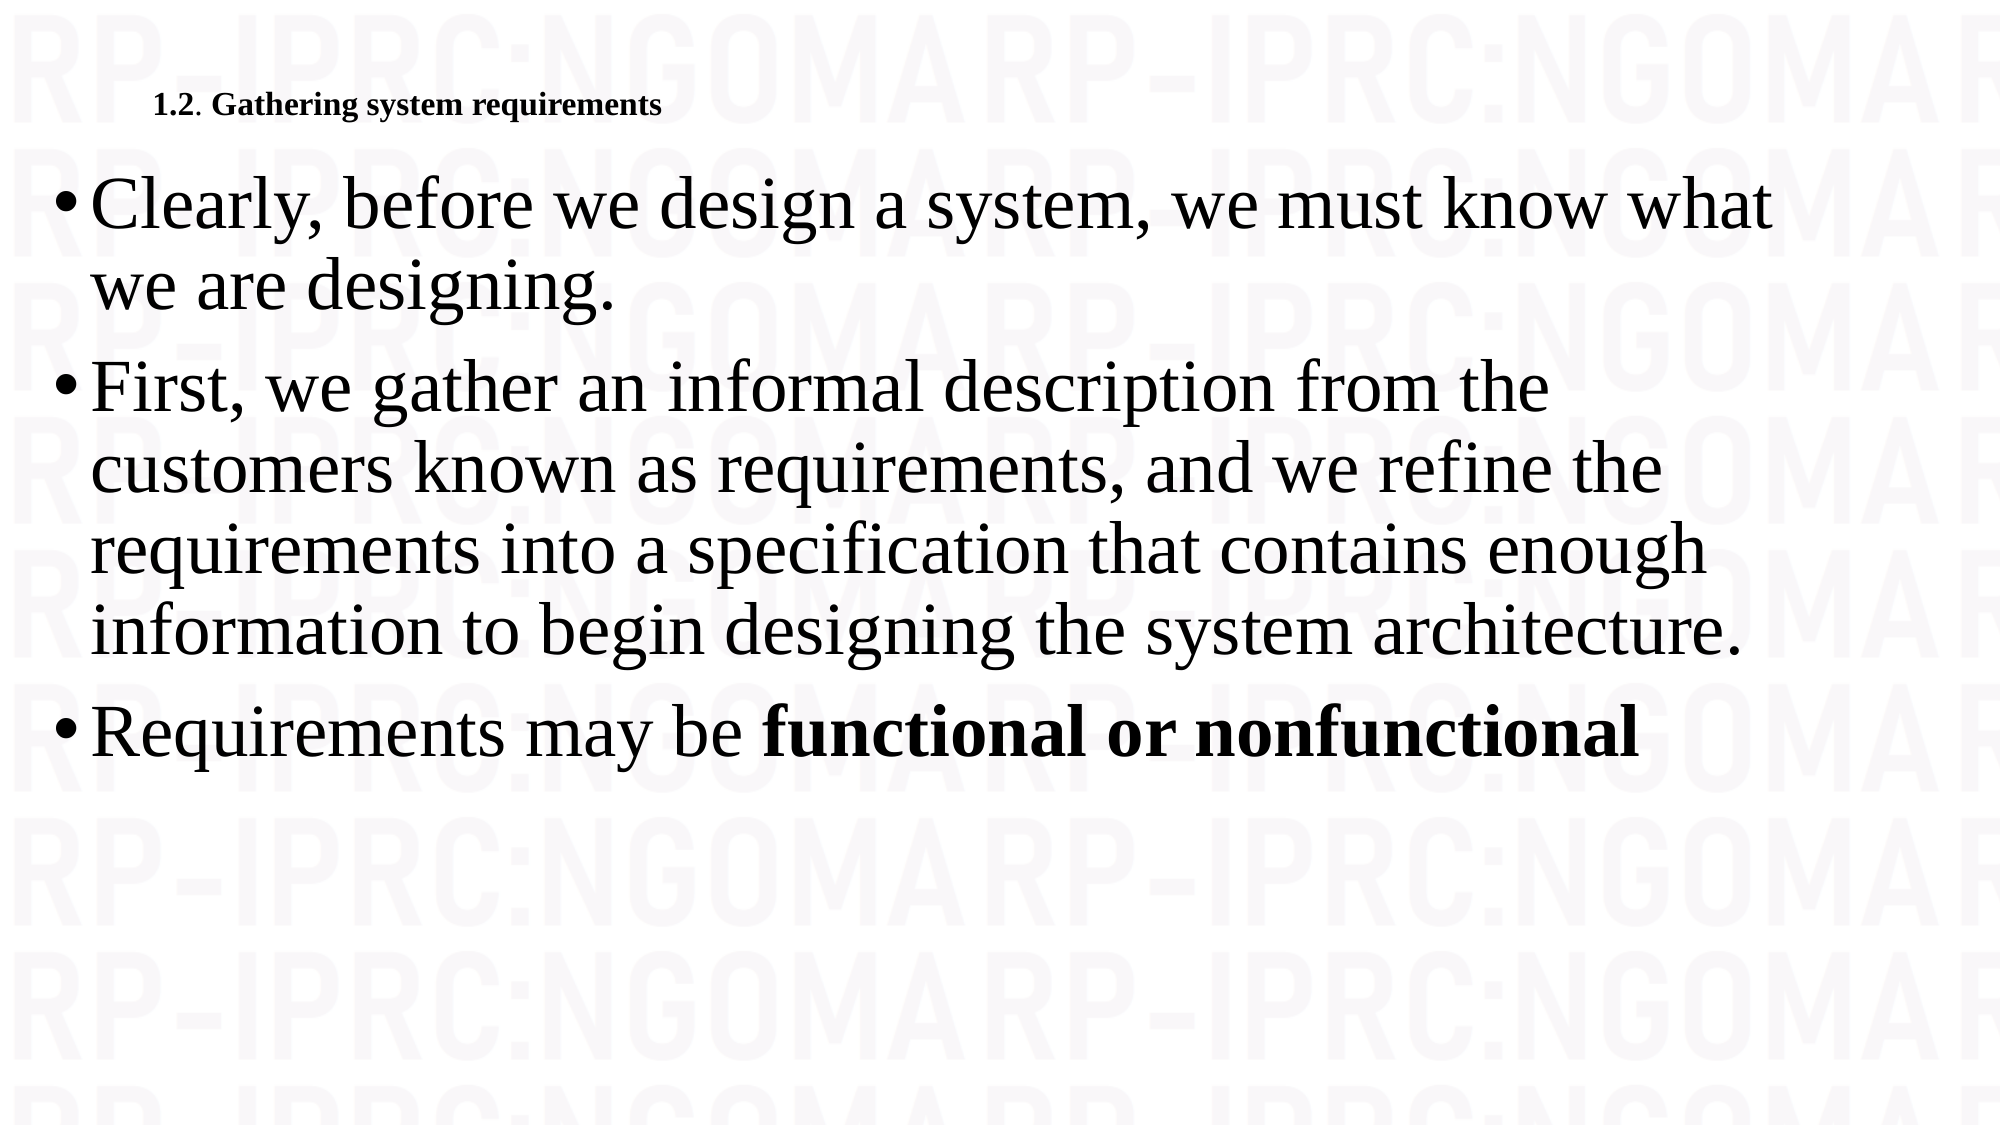

# 1.2. Gathering system requirements
Clearly, before we design a system, we must know what we are designing.
First, we gather an informal description from the customers known as requirements, and we refine the requirements into a specification that contains enough information to begin designing the system architecture.
Requirements may be functional or nonfunctional